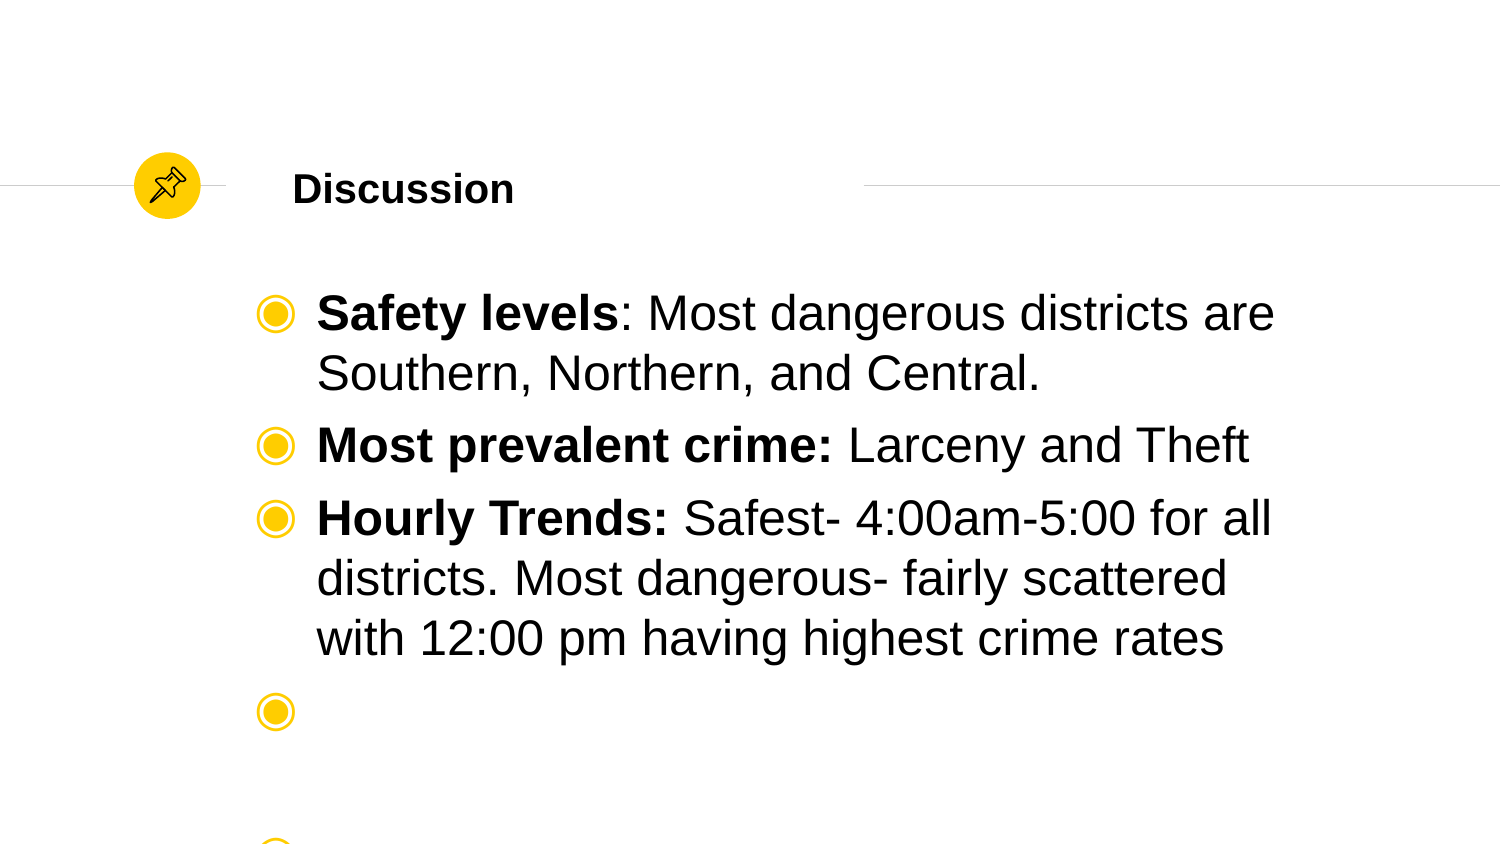

# Discussion

Safety levels: Most dangerous districts are Southern, Northern, and Central.
Most prevalent crime: Larceny and Theft
Hourly Trends: Safest- 4:00am-5:00 for all districts. Most dangerous- fairly scattered with 12:00 pm having highest crime rates

What inferences or general conclusions can you draw from your analysis?
…